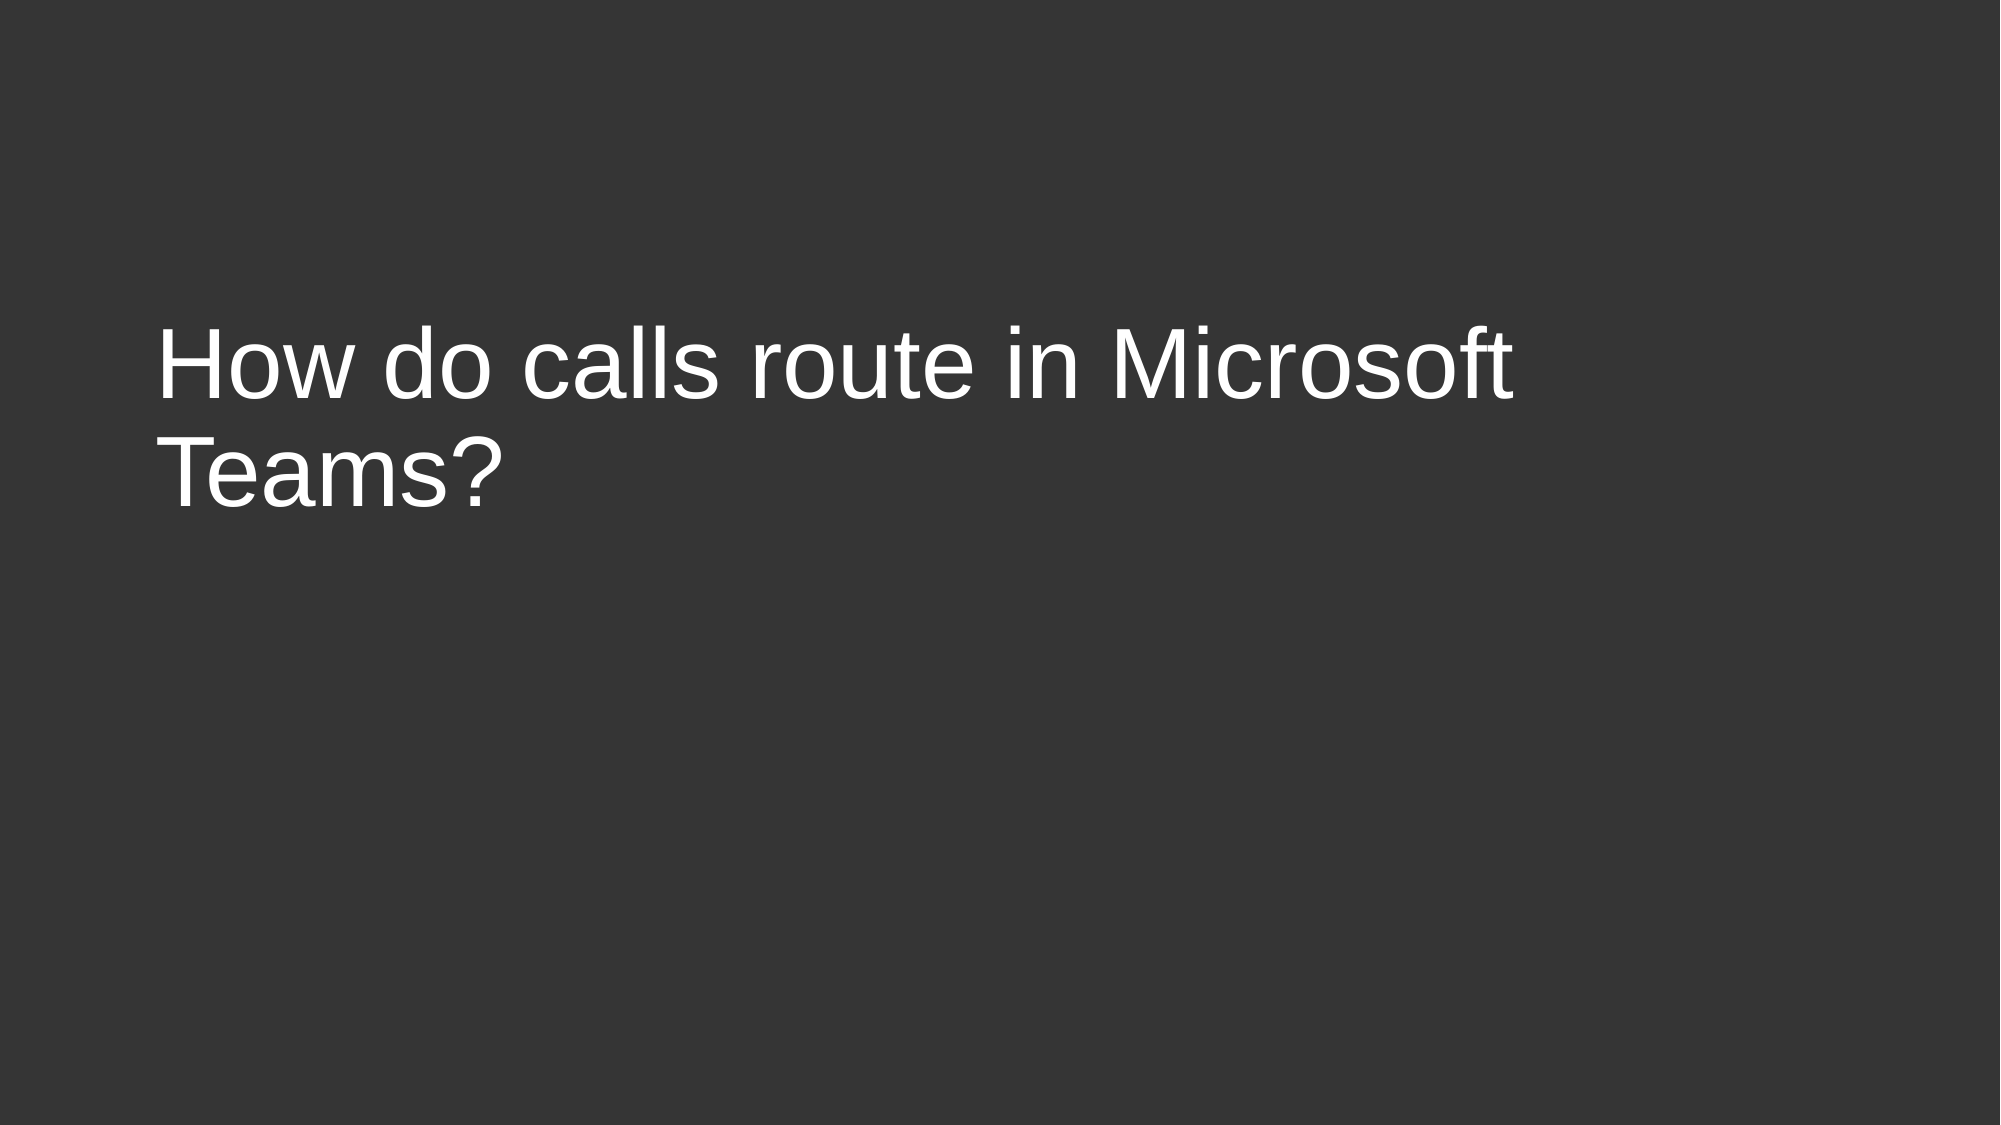

How do calls route in Microsoft Teams?